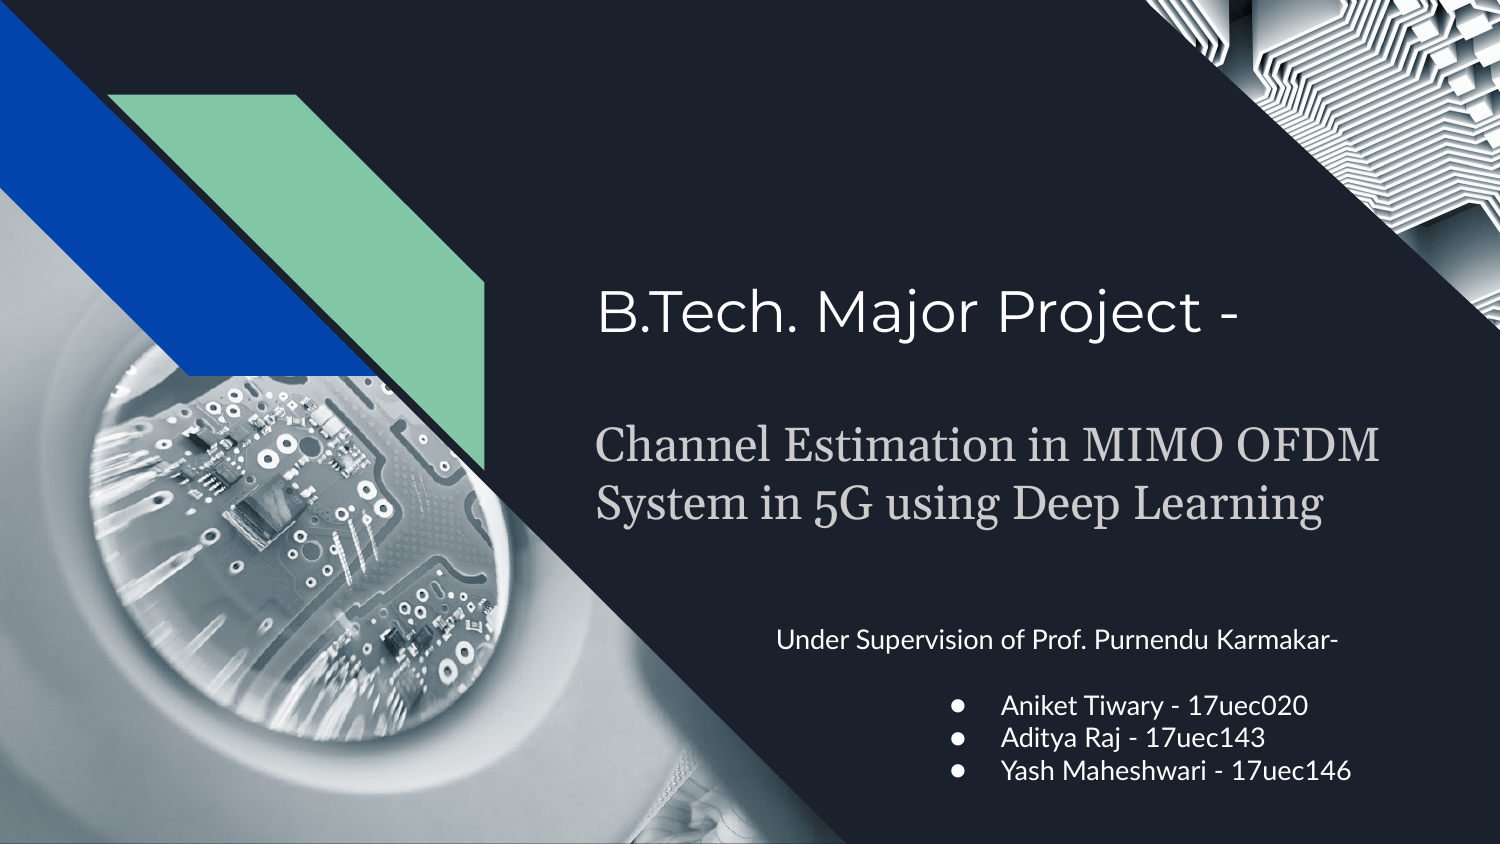

# B.Tech. Major Project -

Channel Estimation in MIMO OFDM System in 5G using Deep Learning
Under Supervision of Prof. Purnendu Karmakar-
Aniket Tiwary - 17uec020
Aditya Raj - 17uec143
Yash Maheshwari - 17uec146